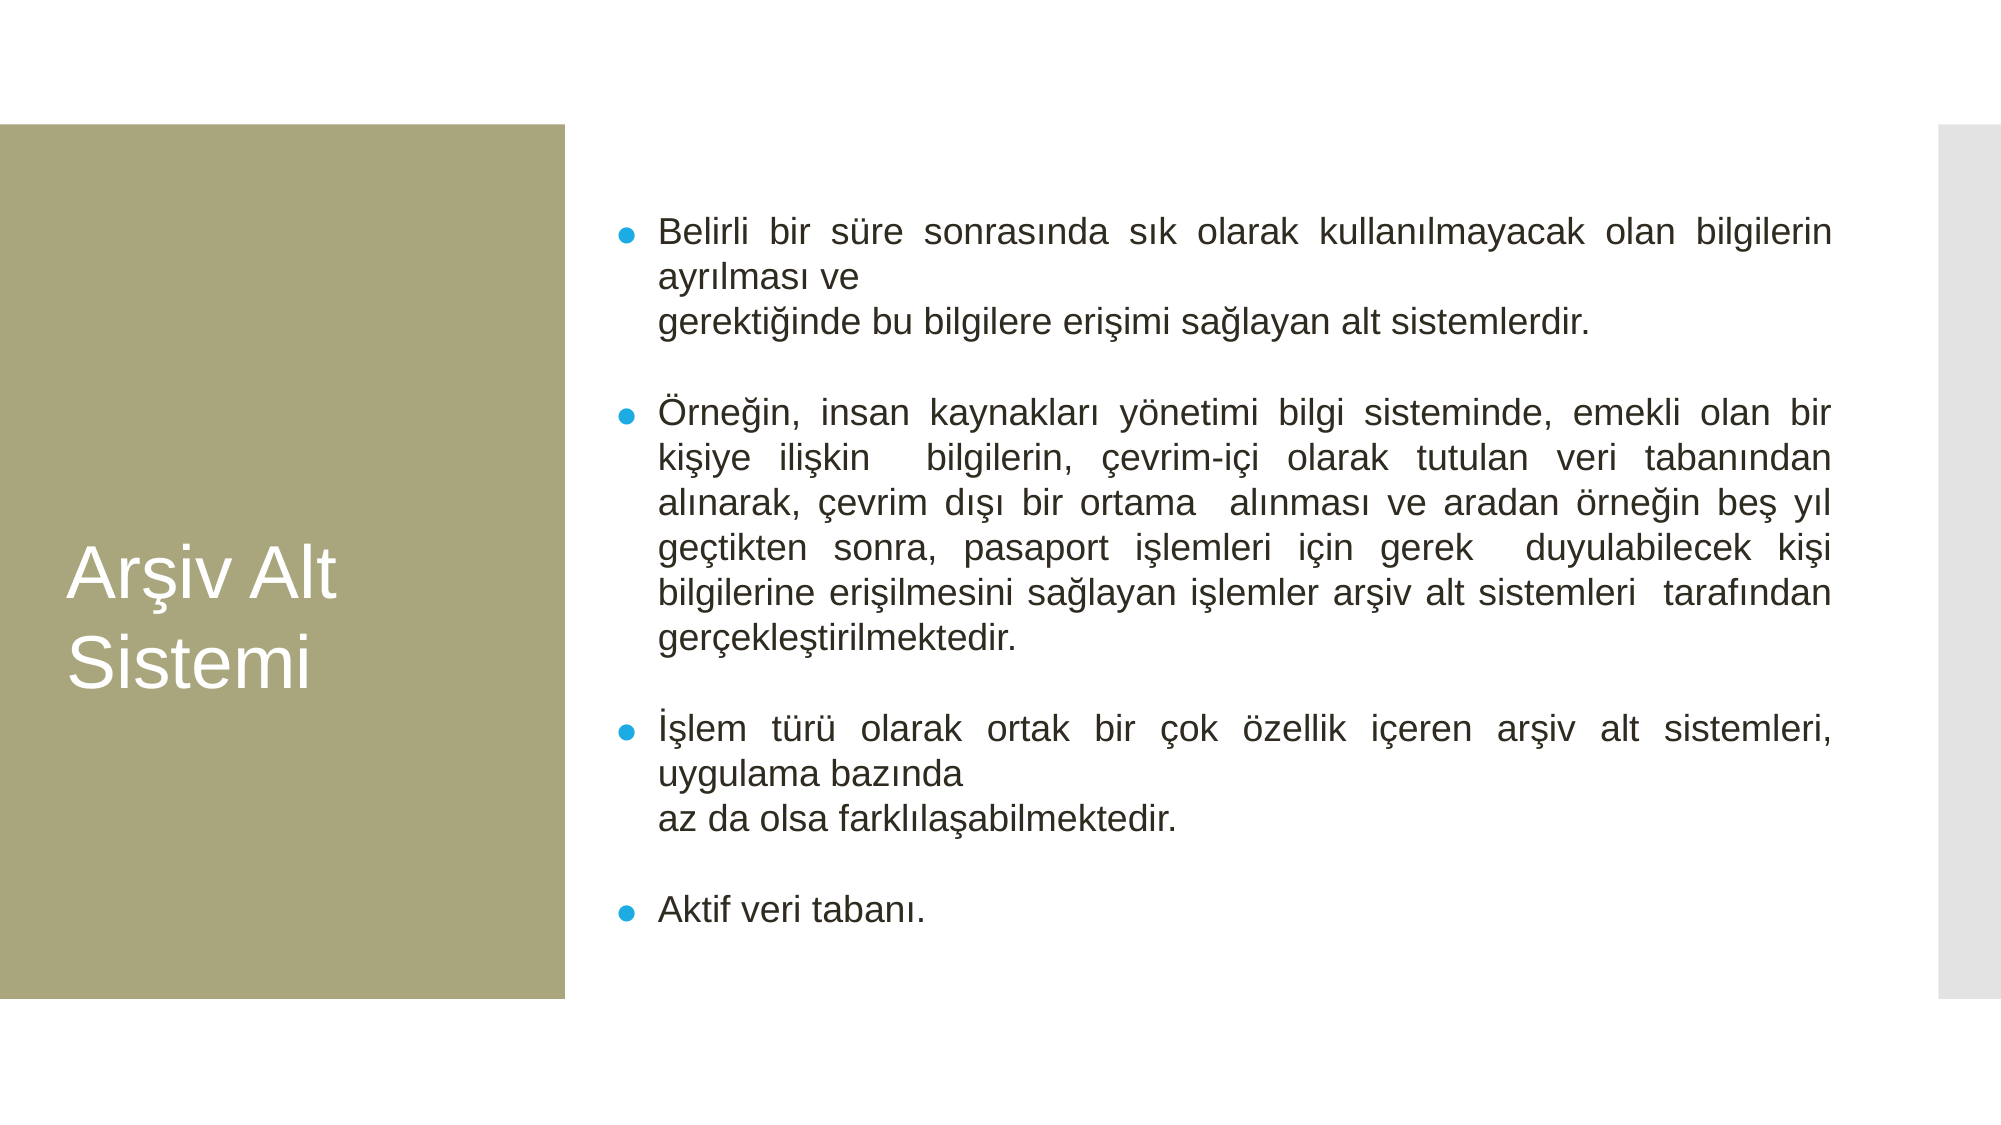

# Arşiv Alt Sistemi
Belirli bir süre sonrasında sık olarak kullanılmayacak olan bilgilerin ayrılması ve
gerektiğinde bu bilgilere erişimi sağlayan alt sistemlerdir.

Örneğin, insan kaynakları yönetimi bilgi sisteminde, emekli olan bir kişiye ilişkin  bilgilerin, çevrim-içi olarak tutulan veri tabanından alınarak, çevrim dışı bir ortama  alınması ve aradan örneğin beş yıl geçtikten sonra, pasaport işlemleri için gerek  duyulabilecek kişi bilgilerine erişilmesini sağlayan işlemler arşiv alt sistemleri  tarafından gerçekleştirilmektedir.

İşlem türü olarak ortak bir çok özellik içeren arşiv alt sistemleri, uygulama bazında
az da olsa farklılaşabilmektedir.

Aktif veri tabanı.